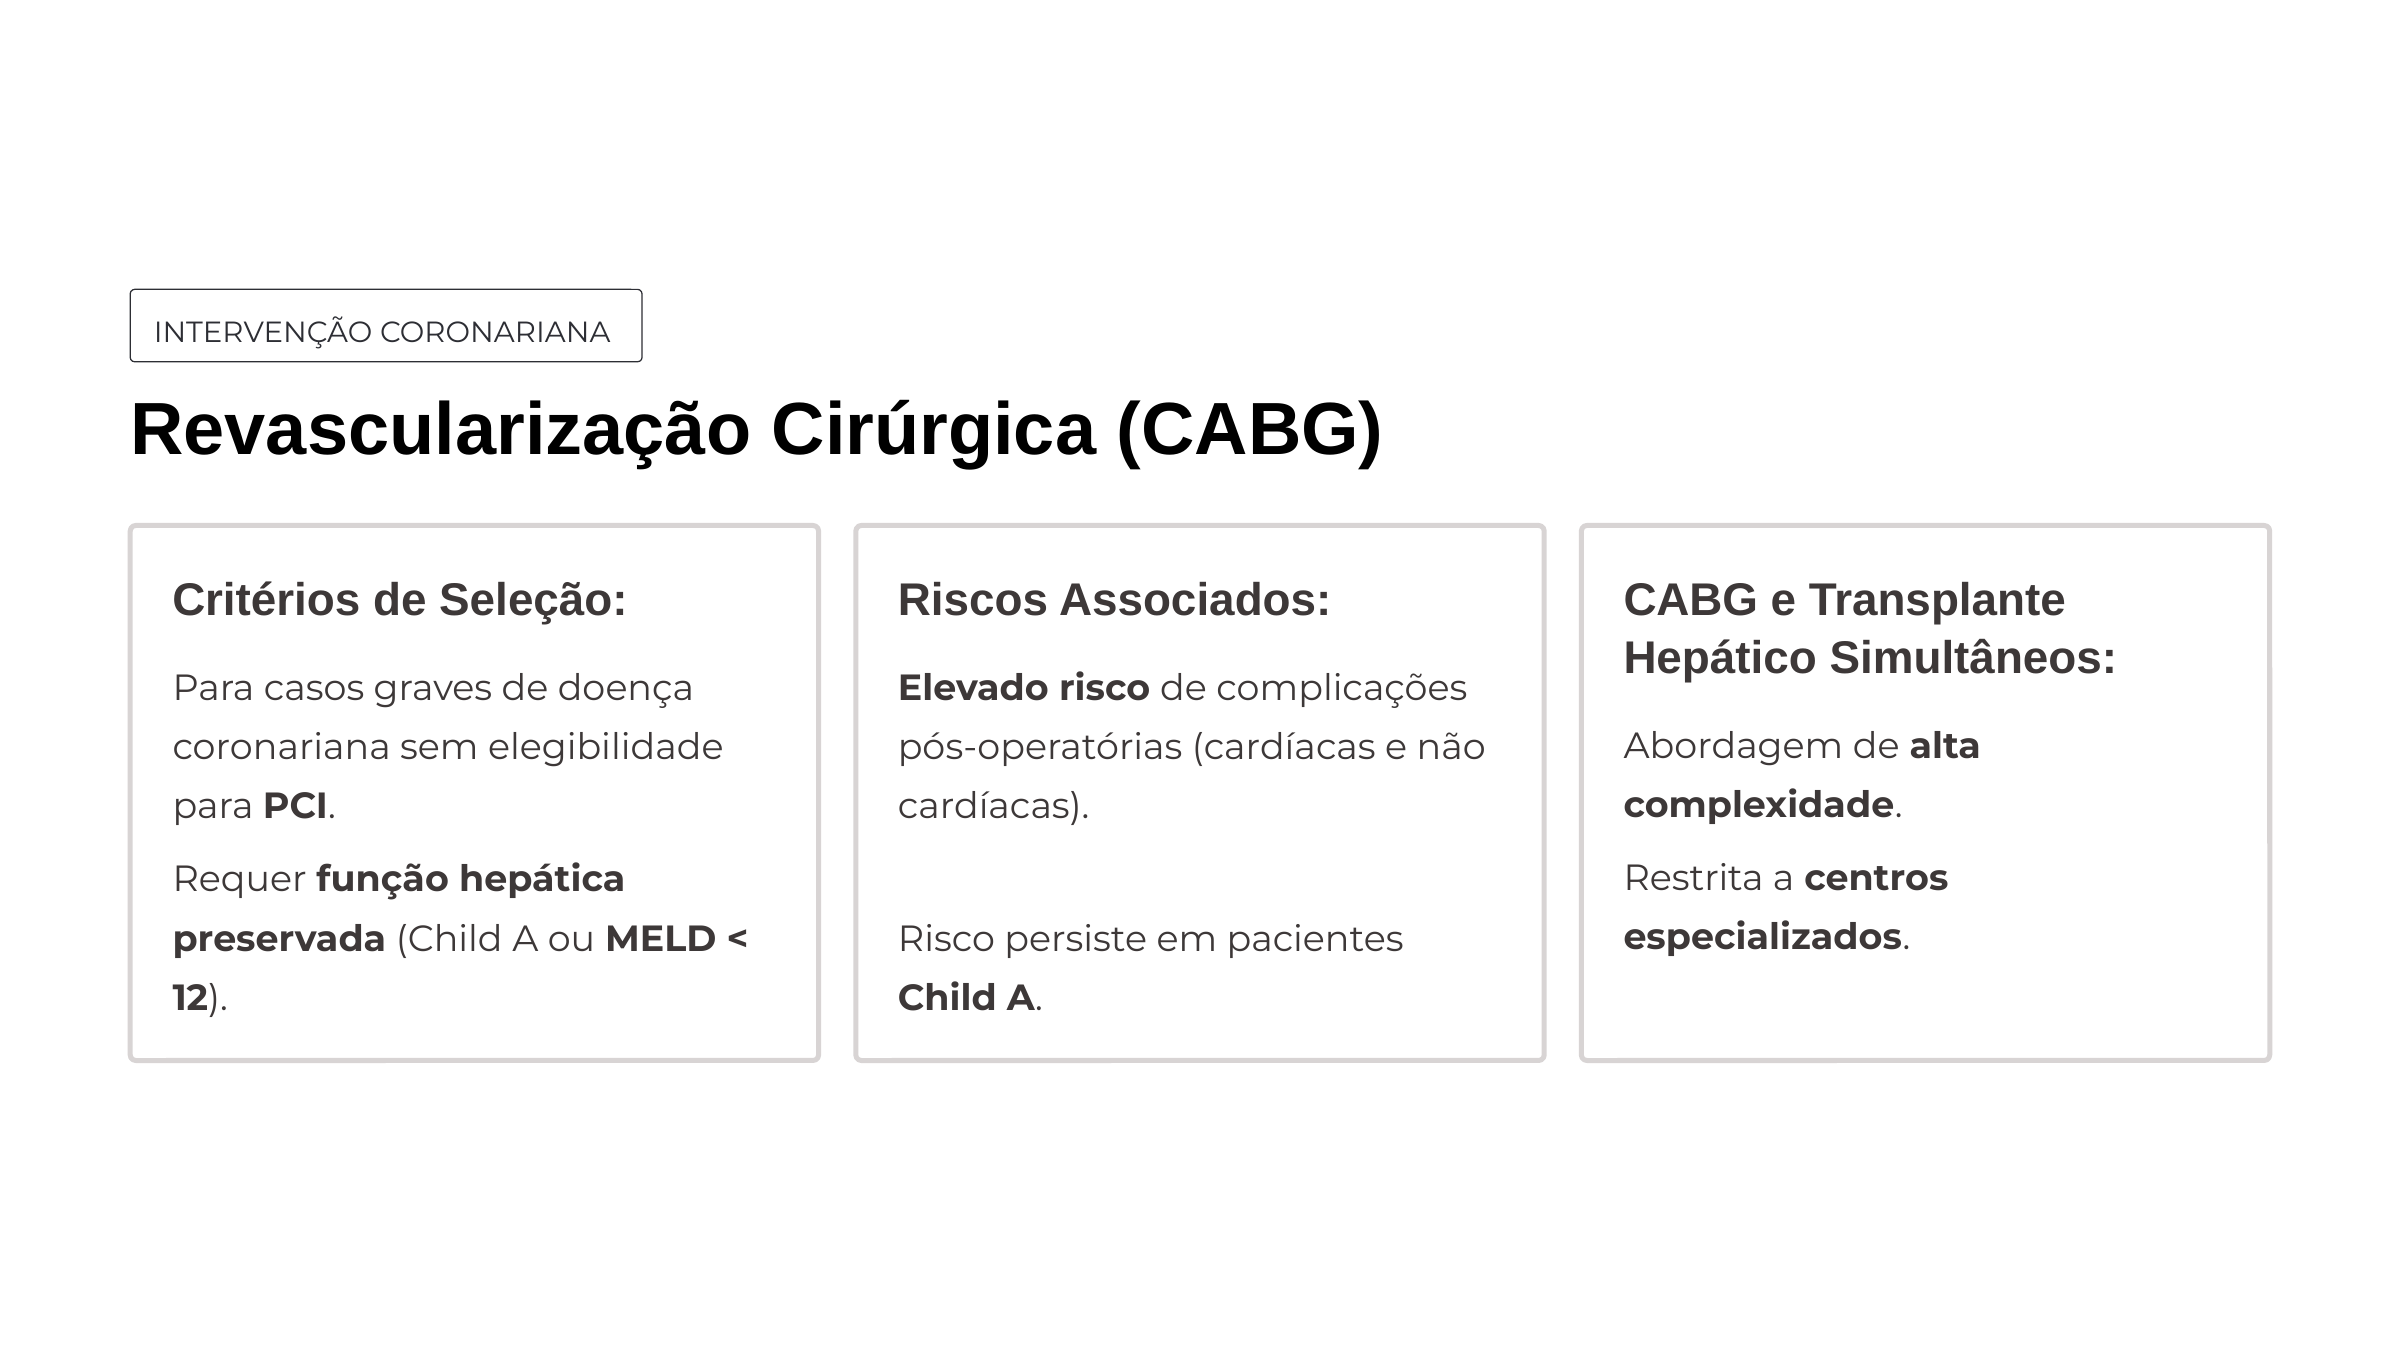

INTERVENÇÃO CORONARIANA
Revascularização Cirúrgica (CABG)

Critérios de Seleção:
Riscos Associados:
CABG e Transplante Hepático Simultâneos:
Para casos graves de doença coronariana sem elegibilidade para PCI.
Elevado risco de complicações pós-operatórias (cardíacas e não cardíacas).
Abordagem de alta complexidade.
Restrita a centros especializados.
Requer função hepática preservada (Child A ou MELD < 12).
Risco persiste em pacientes Child A.